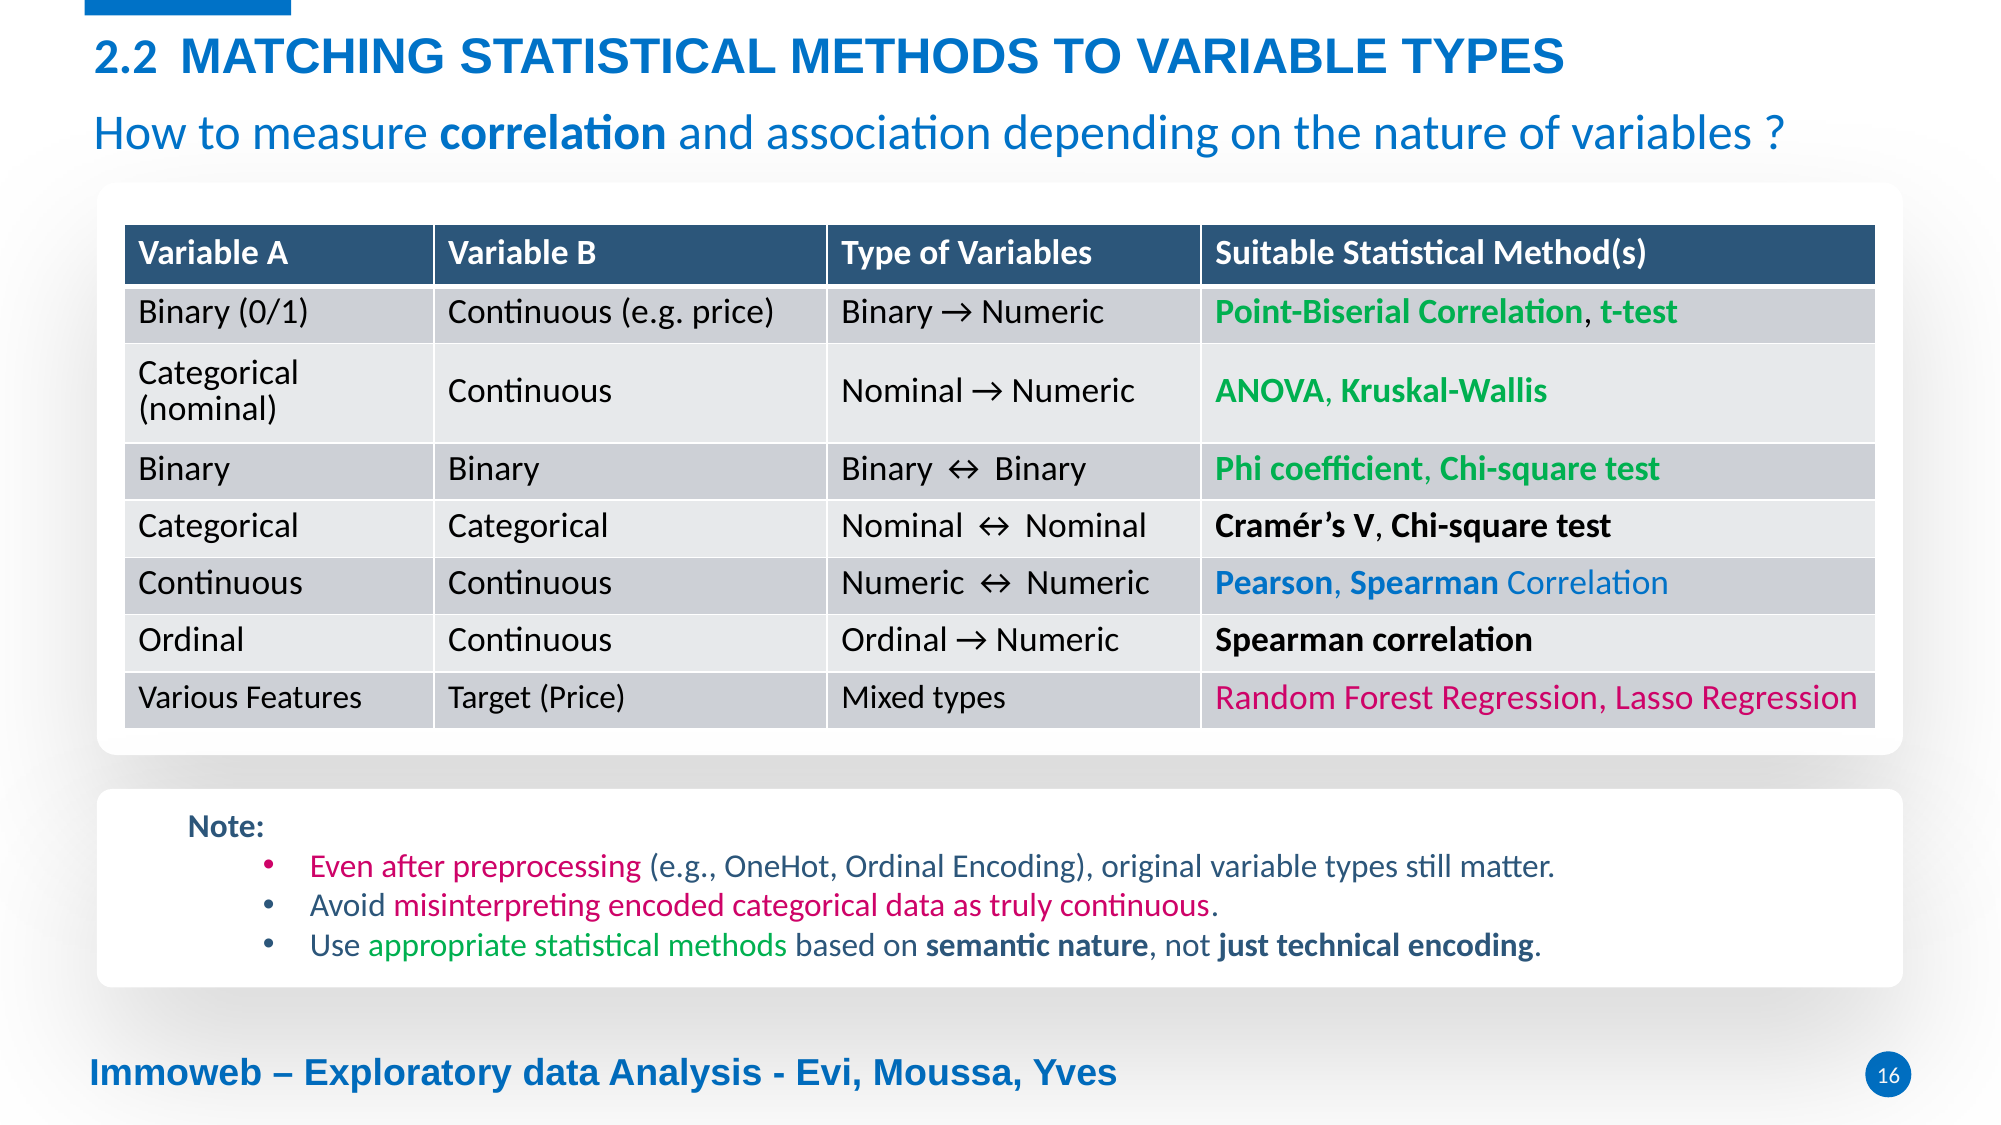

# 2.2  Matching Statistical Methods to Variable Types
How to measure correlation and association depending on the nature of variables ?

| Variable A | Variable B | Type of Variables | Suitable Statistical Method(s) |
| --- | --- | --- | --- |
| Binary (0/1) | Continuous (e.g. price) | Binary → Numeric | Point-Biserial Correlation, t-test |
| Categorical (nominal) | Continuous | Nominal → Numeric | ANOVA, Kruskal-Wallis |
| Binary | Binary | Binary ↔ Binary | Phi coefficient, Chi-square test |
| Categorical | Categorical | Nominal ↔ Nominal | Cramér’s V, Chi-square test |
| Continuous | Continuous | Numeric ↔ Numeric | Pearson, Spearman Correlation |
| Ordinal | Continuous | Ordinal → Numeric | Spearman correlation |
| Various Features | Target (Price) | Mixed types | Random Forest Regression, Lasso Regression |

Note:
Even after preprocessing (e.g., OneHot, Ordinal Encoding), original variable types still matter.
Avoid misinterpreting encoded categorical data as truly continuous.
Use appropriate statistical methods based on semantic nature, not just technical encoding.